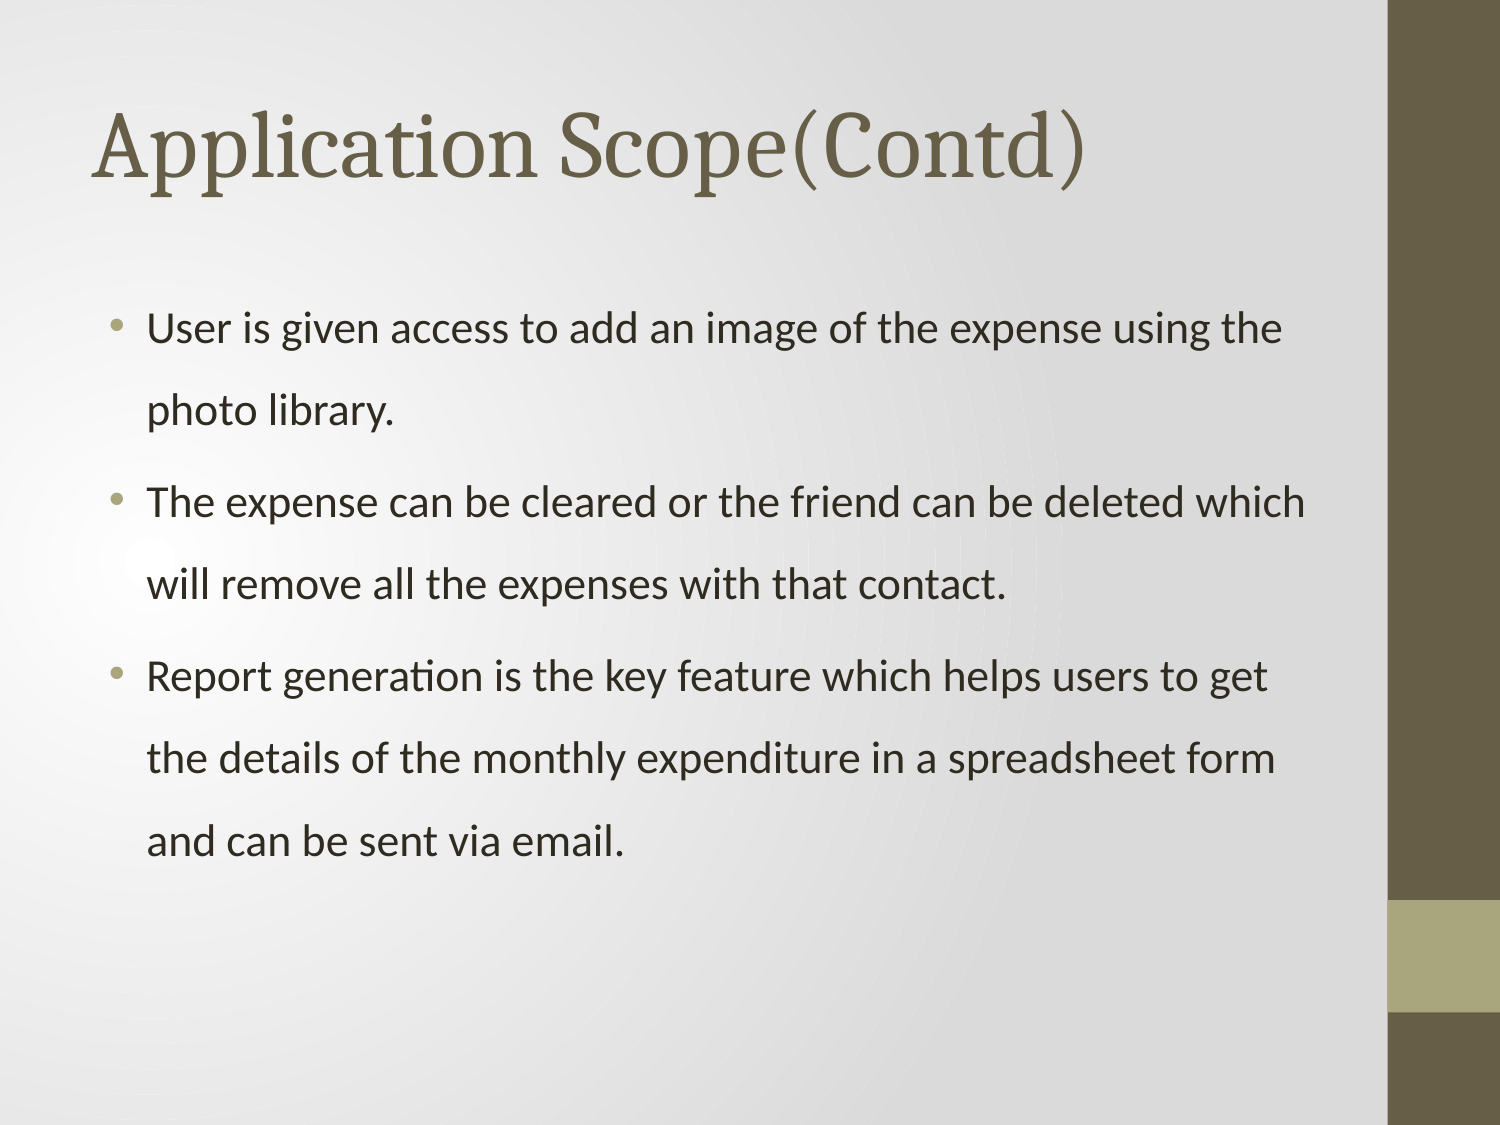

# Application Scope(Contd)
User is given access to add an image of the expense using the photo library.
The expense can be cleared or the friend can be deleted which will remove all the expenses with that contact.
Report generation is the key feature which helps users to get the details of the monthly expenditure in a spreadsheet form and can be sent via email.